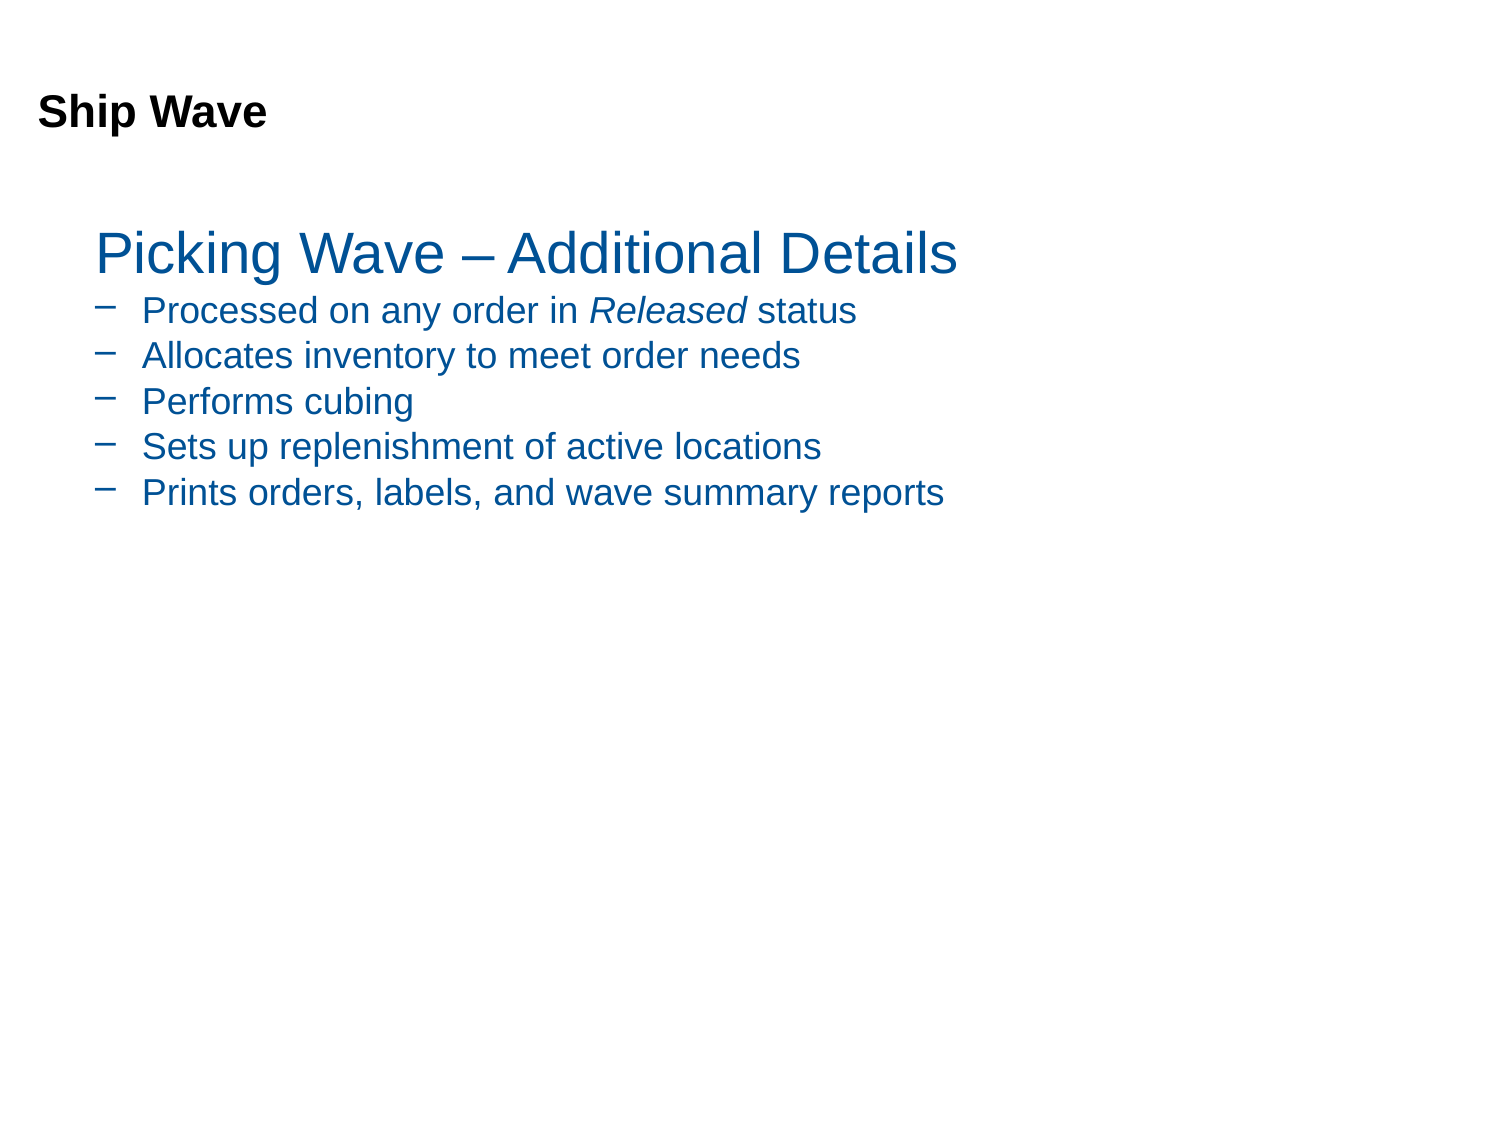

# Ship Wave
Picking Wave – Additional Details
Processed on any order in Released status
Allocates inventory to meet order needs
Performs cubing
Sets up replenishment of active locations
Prints orders, labels, and wave summary reports